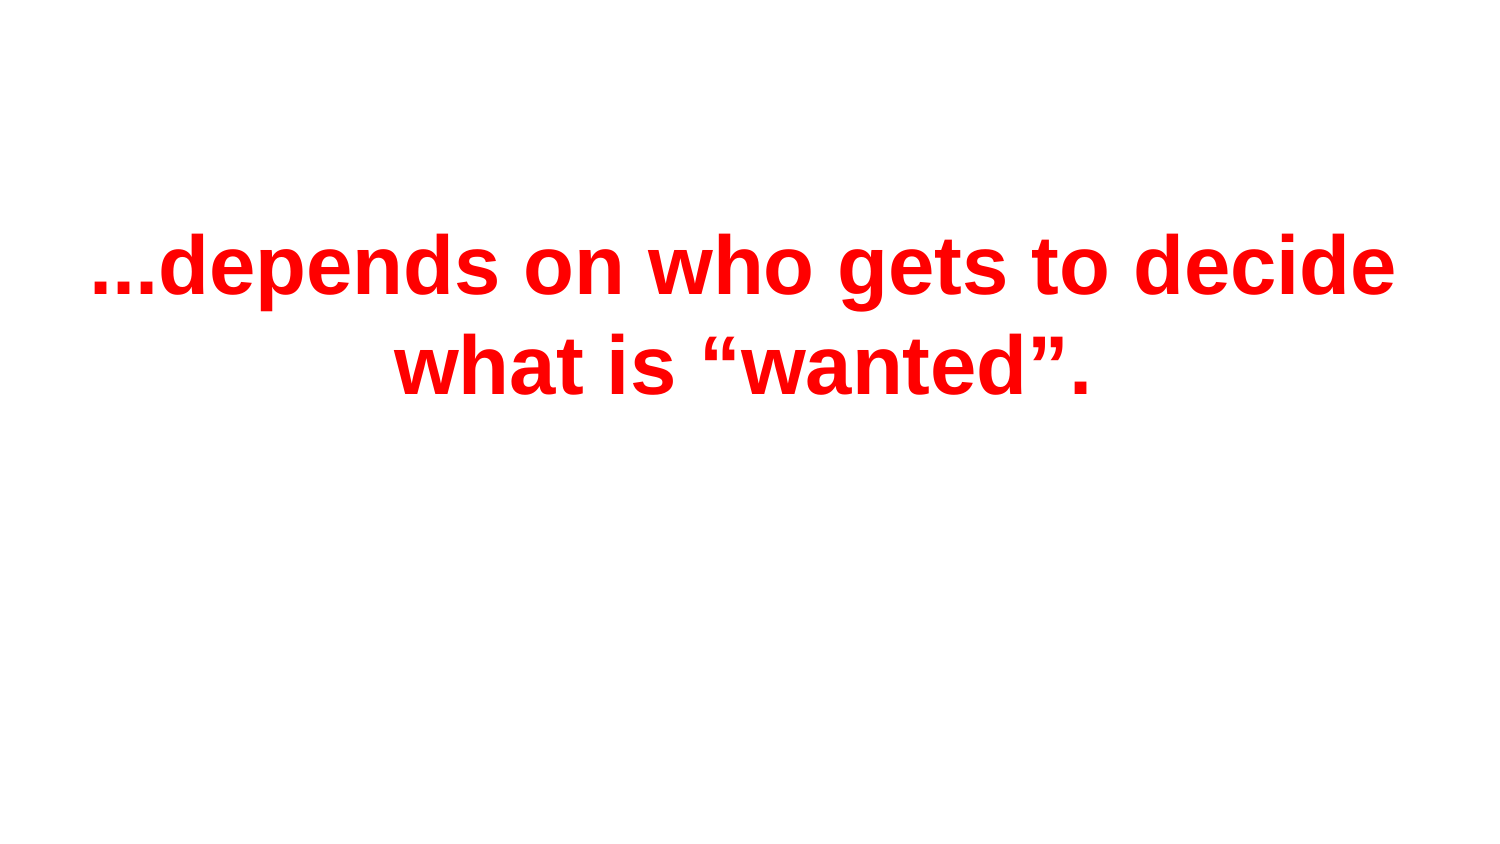

# ...depends on who gets to decide what is “wanted”.